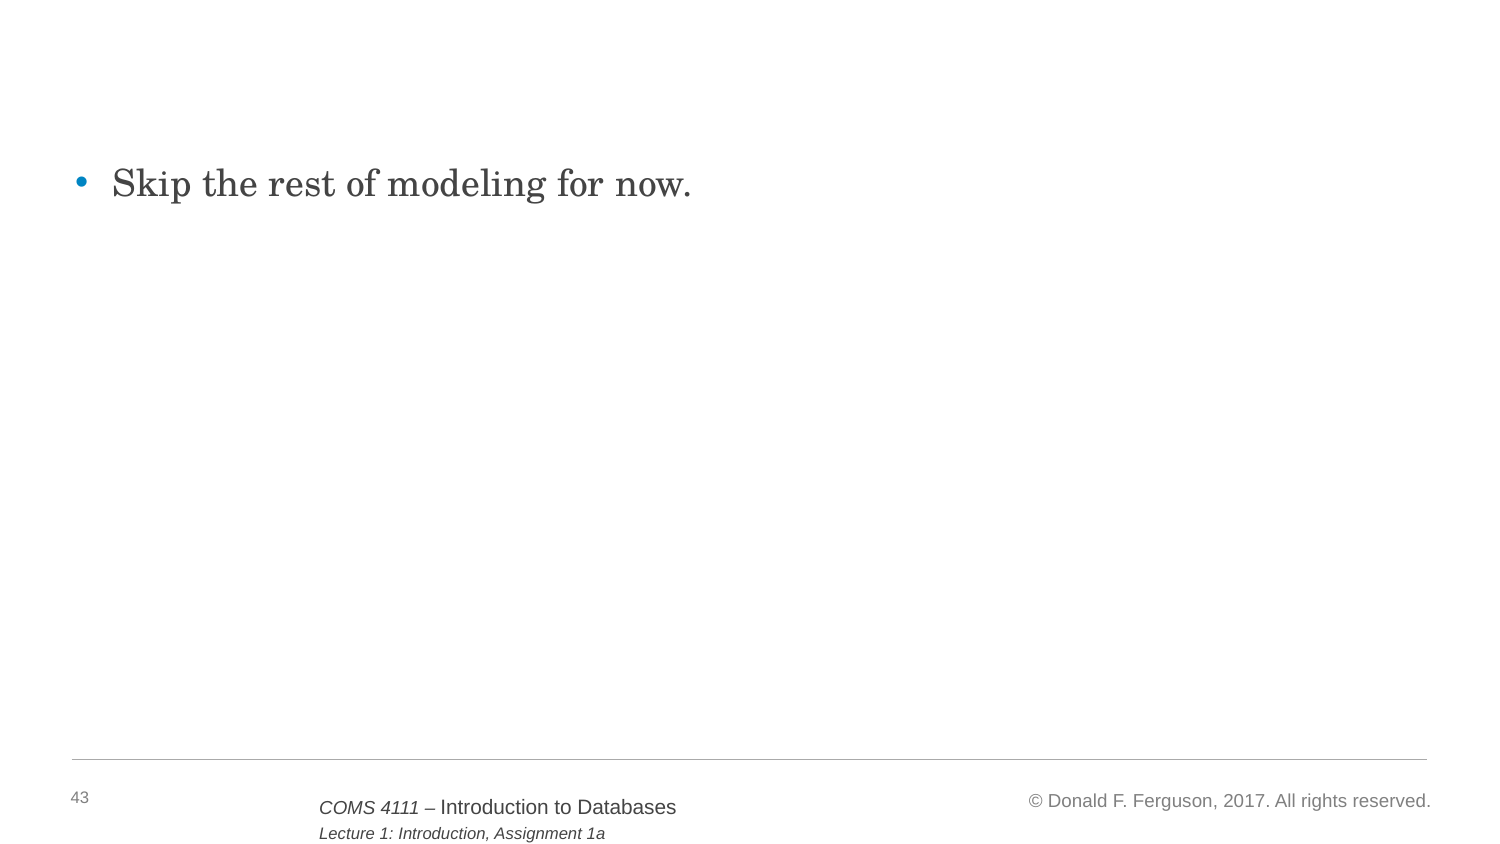

#
Skip the rest of modeling for now.